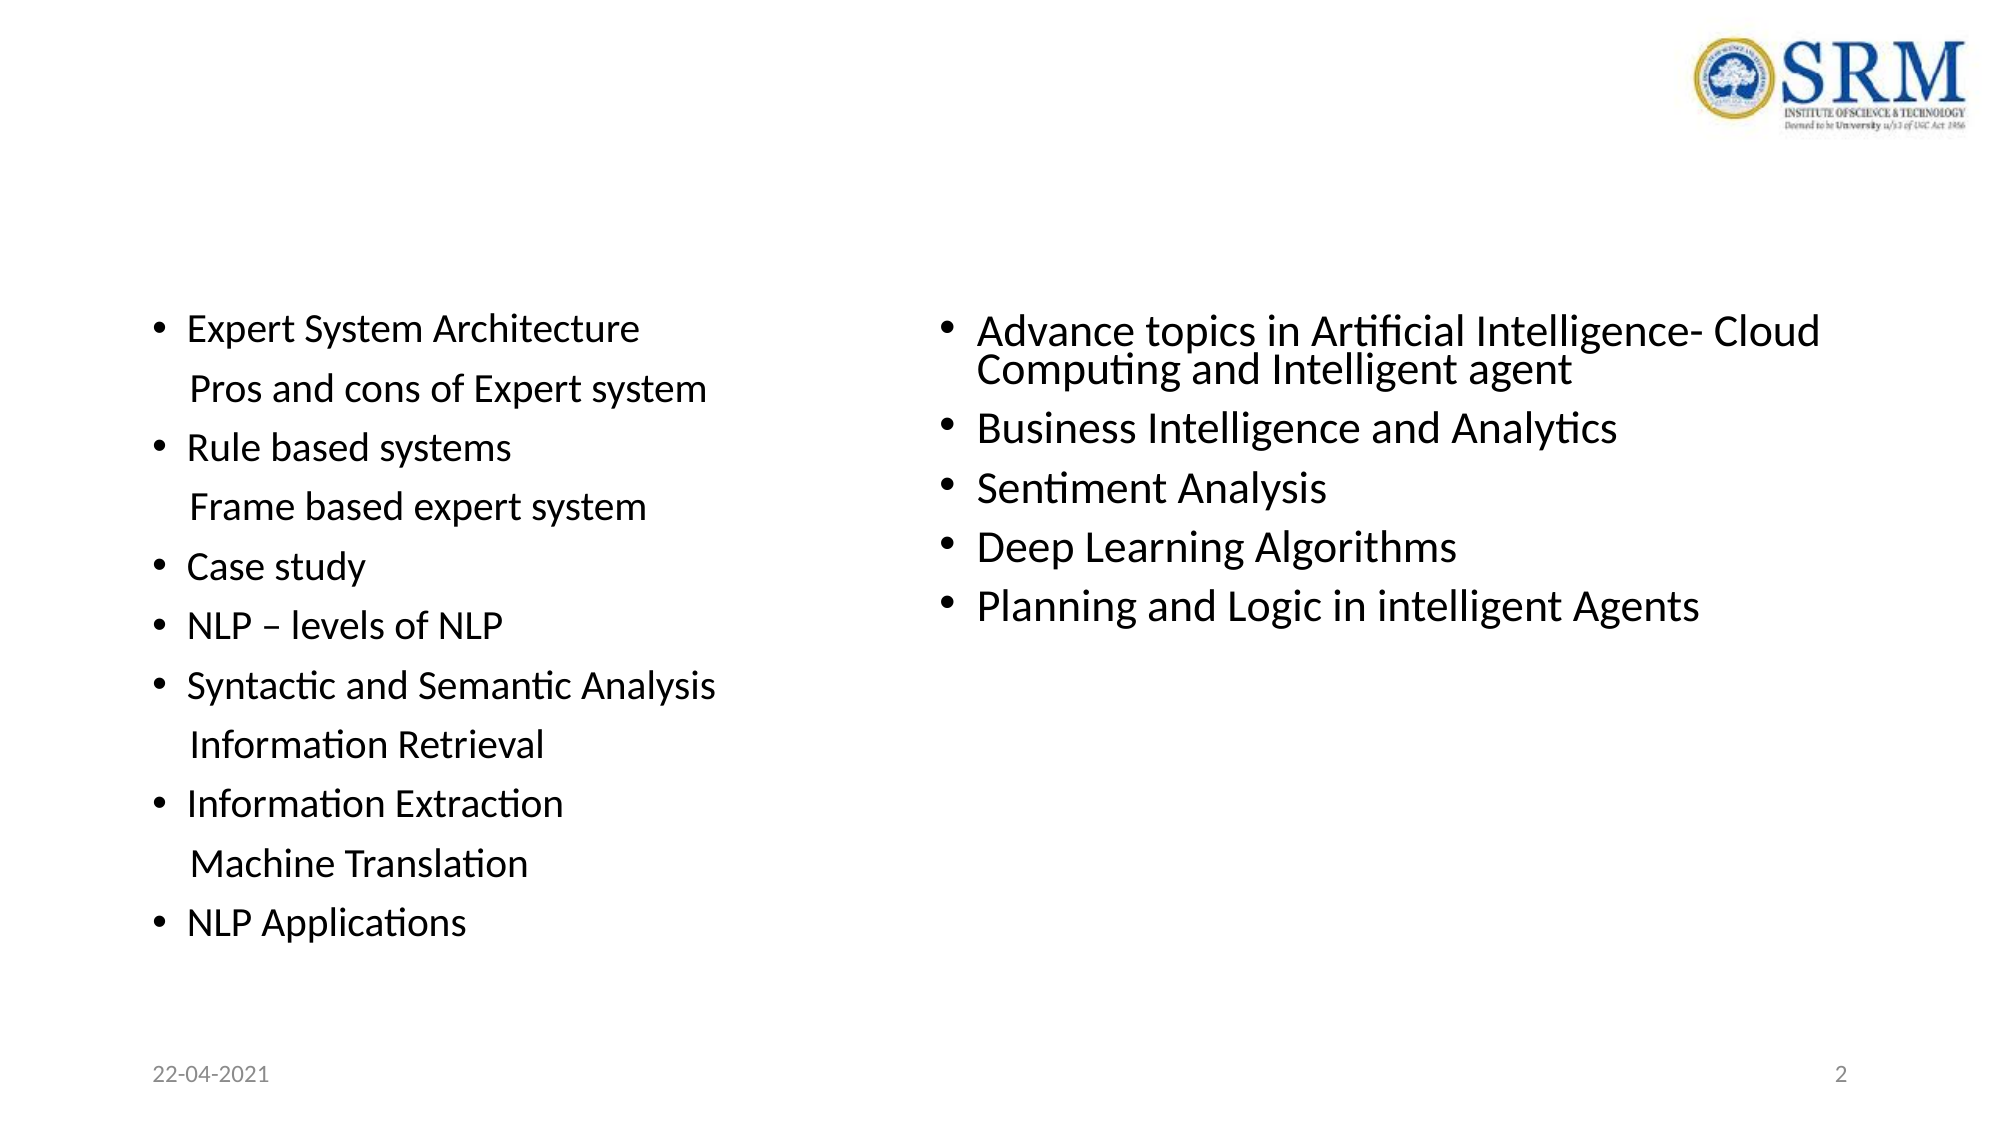

Expert System Architecture
    Pros and cons of Expert system
Rule based systems
    Frame based expert system
Case study
NLP – levels of NLP
Syntactic and Semantic Analysis
    Information Retrieval
Information Extraction
    Machine Translation
NLP Applications

# Advance topics in Artificial Intelligence- Cloud Computing and Intelligent agent
Business Intelligence and Analytics
Sentiment Analysis
Deep Learning Algorithms
Planning and Logic in intelligent Agents

22-04-2021
2